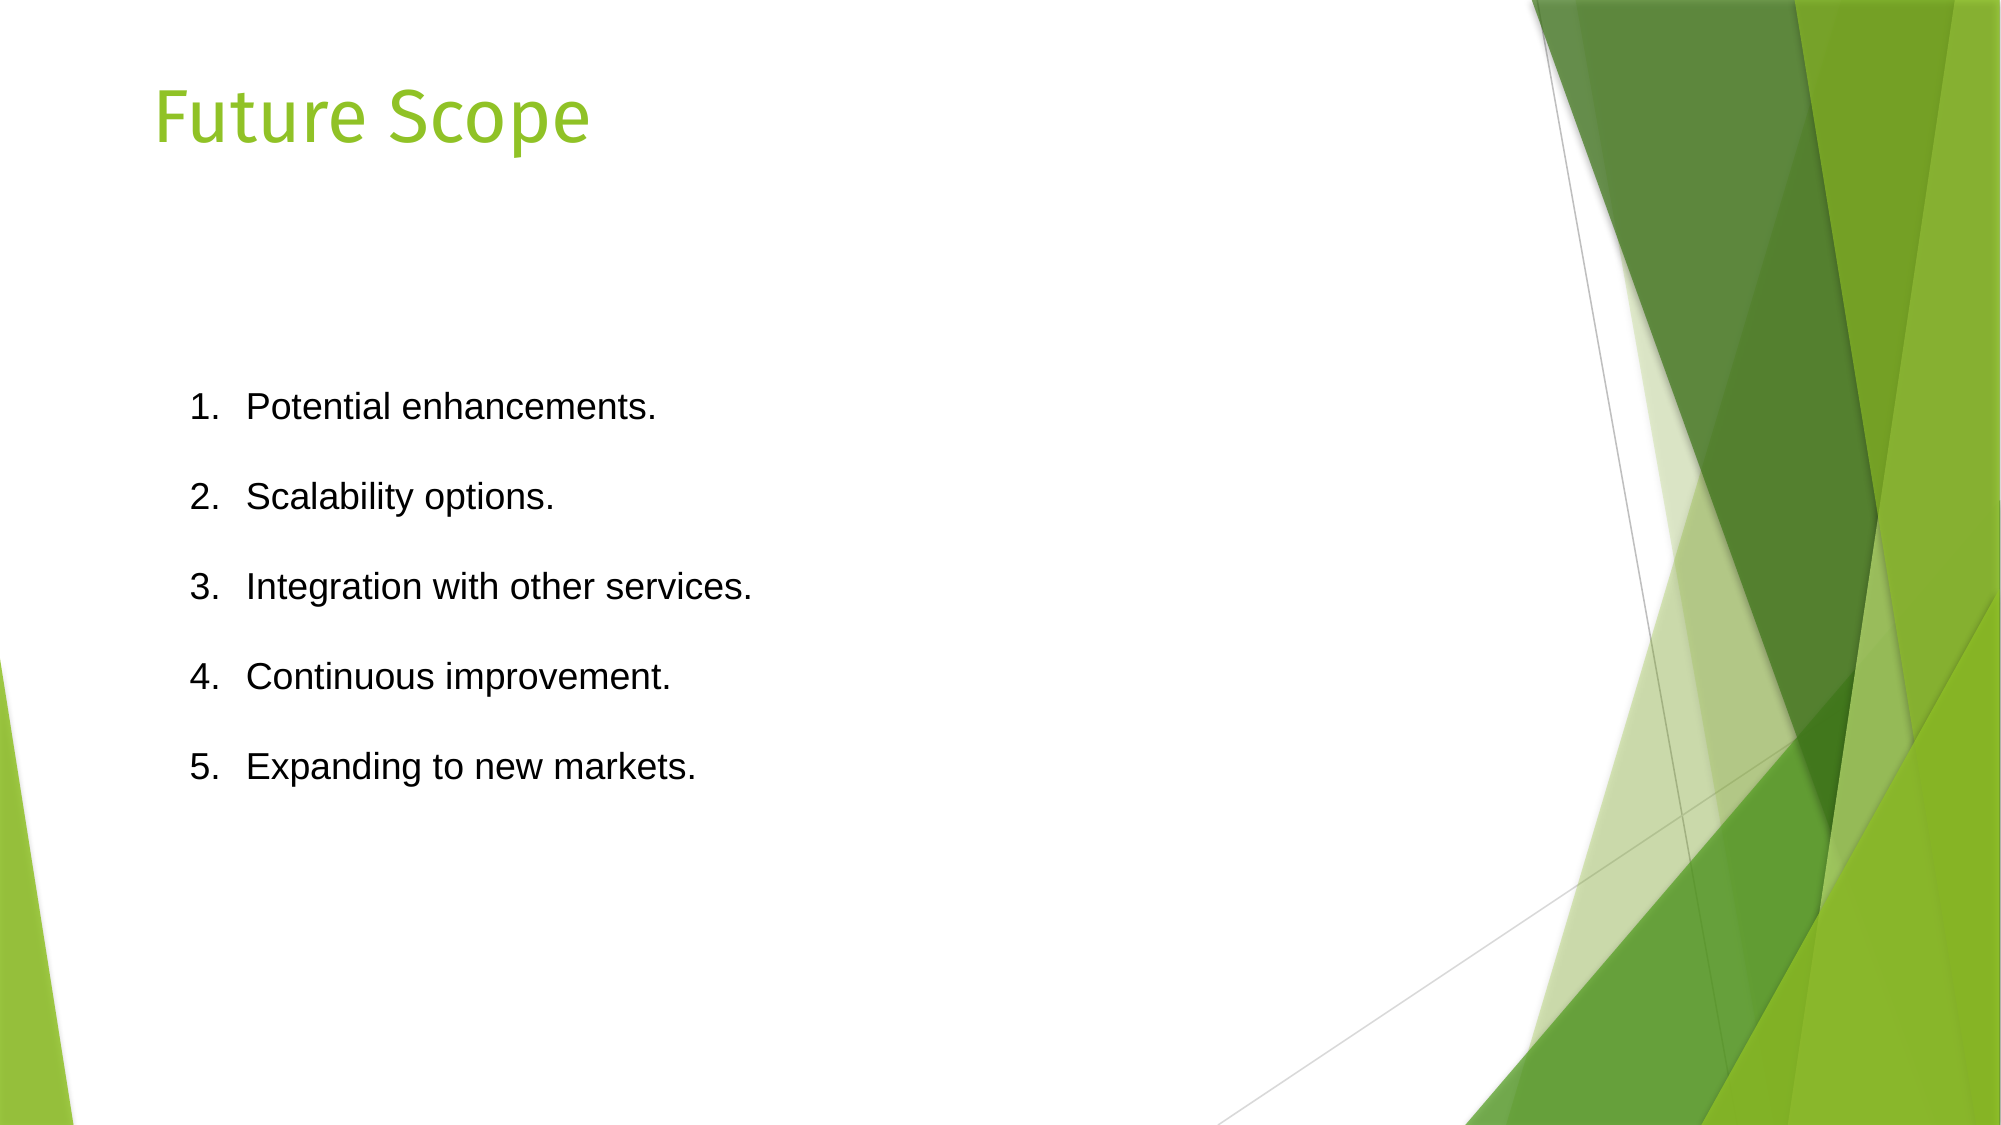

# Future Scope

Potential enhancements.

Scalability options.

Integration with other services.

Continuous improvement.

Expanding to new markets.